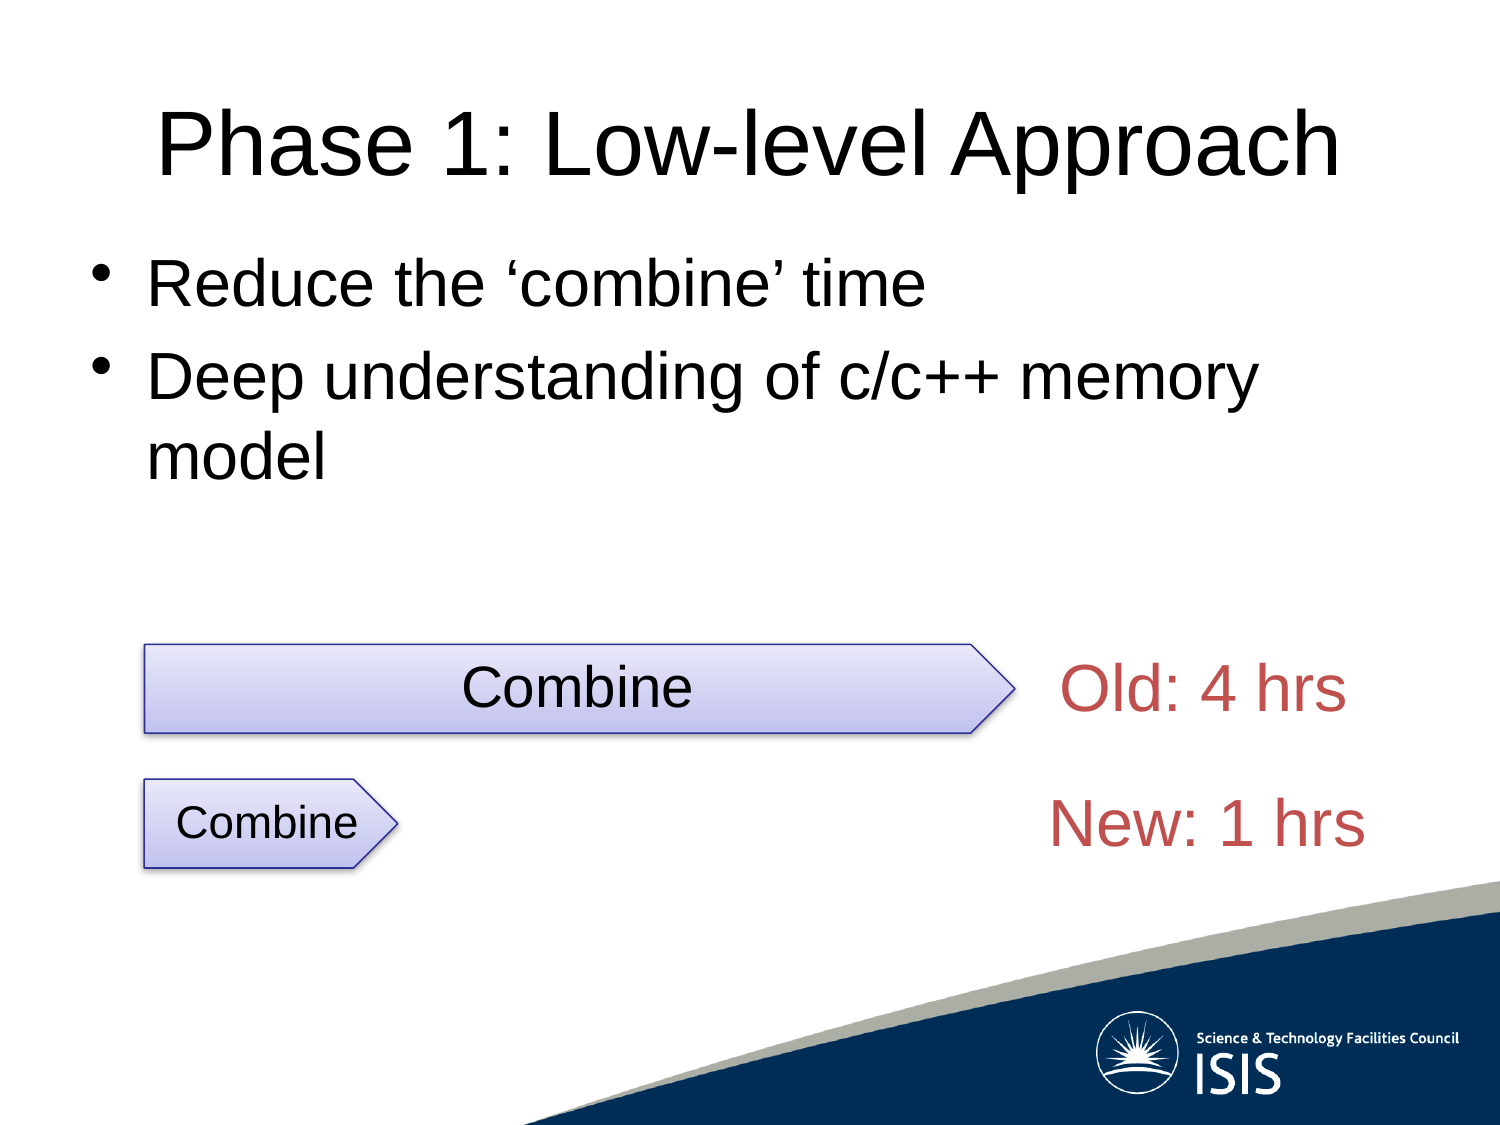

# Phase 1: Low-level Approach
Reduce the ‘combine’ time
Deep understanding of c/c++ memory model

Old: 4 hrs
Combine
New: 1 hrs
Combine